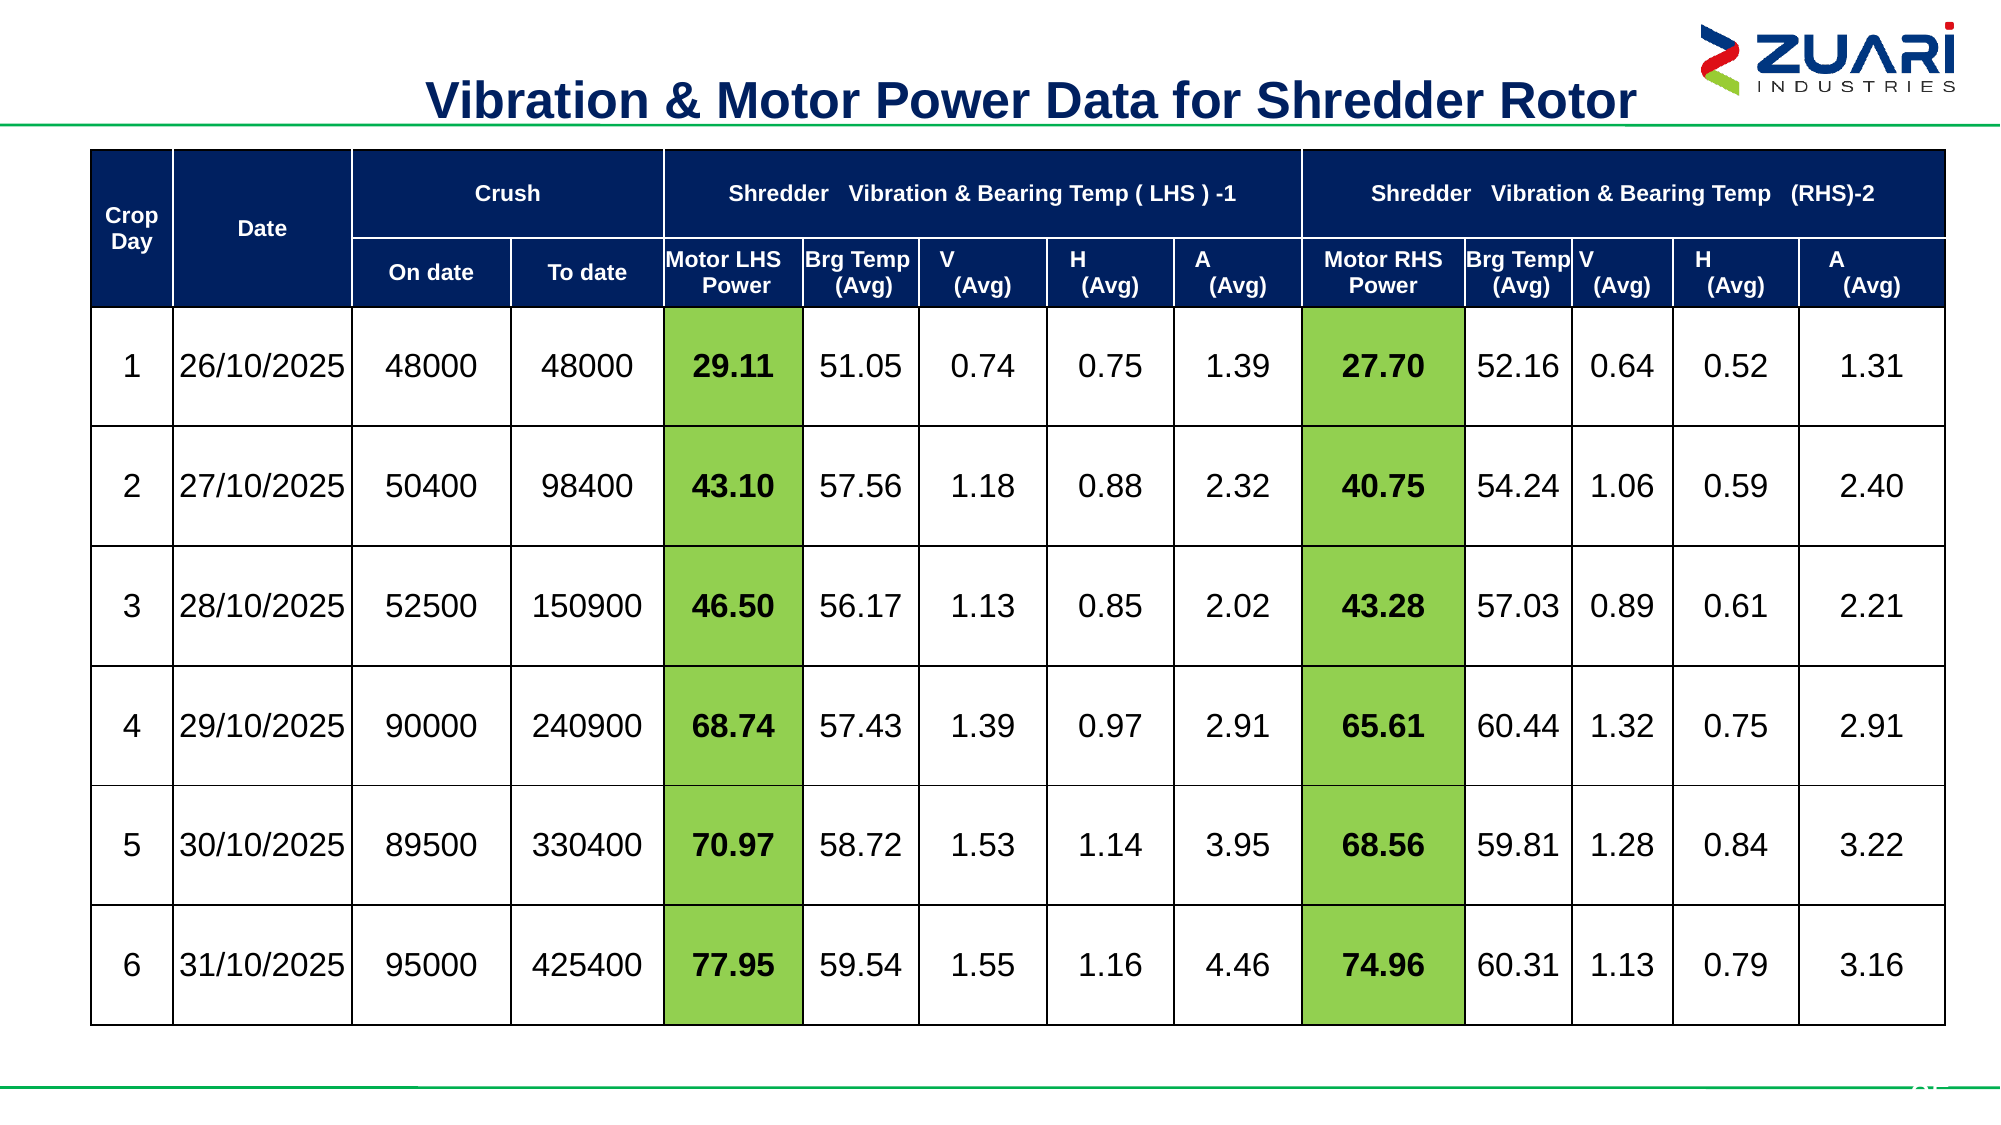

Vibration & Motor Power Data for Shredder Rotor
| Crop Day | Date | Crush |  | Shredder Vibration & Bearing Temp ( LHS ) -1 |  |  |  |  | Shredder Vibration & Bearing Temp (RHS)-2 |  |  |  |  |
| --- | --- | --- | --- | --- | --- | --- | --- | --- | --- | --- | --- | --- | --- |
|  |  | On date | To date | Motor LHS Power | Brg Temp (Avg) | V (Avg) | H (Avg) | A (Avg) | Motor RHS Power | Brg Temp (Avg) | V (Avg) | H (Avg) | A (Avg) |
| 1 | 26/10/2025 | 48000 | 48000 | 29.11 | 51.05 | 0.74 | 0.75 | 1.39 | 27.70 | 52.16 | 0.64 | 0.52 | 1.31 |
| 2 | 27/10/2025 | 50400 | 98400 | 43.10 | 57.56 | 1.18 | 0.88 | 2.32 | 40.75 | 54.24 | 1.06 | 0.59 | 2.40 |
| 3 | 28/10/2025 | 52500 | 150900 | 46.50 | 56.17 | 1.13 | 0.85 | 2.02 | 43.28 | 57.03 | 0.89 | 0.61 | 2.21 |
| 4 | 29/10/2025 | 90000 | 240900 | 68.74 | 57.43 | 1.39 | 0.97 | 2.91 | 65.61 | 60.44 | 1.32 | 0.75 | 2.91 |
| 5 | 30/10/2025 | 89500 | 330400 | 70.97 | 58.72 | 1.53 | 1.14 | 3.95 | 68.56 | 59.81 | 1.28 | 0.84 | 3.22 |
| 6 | 31/10/2025 | 95000 | 425400 | 77.95 | 59.54 | 1.55 | 1.16 | 4.46 | 74.96 | 60.31 | 1.13 | 0.79 | 3.16 |
35